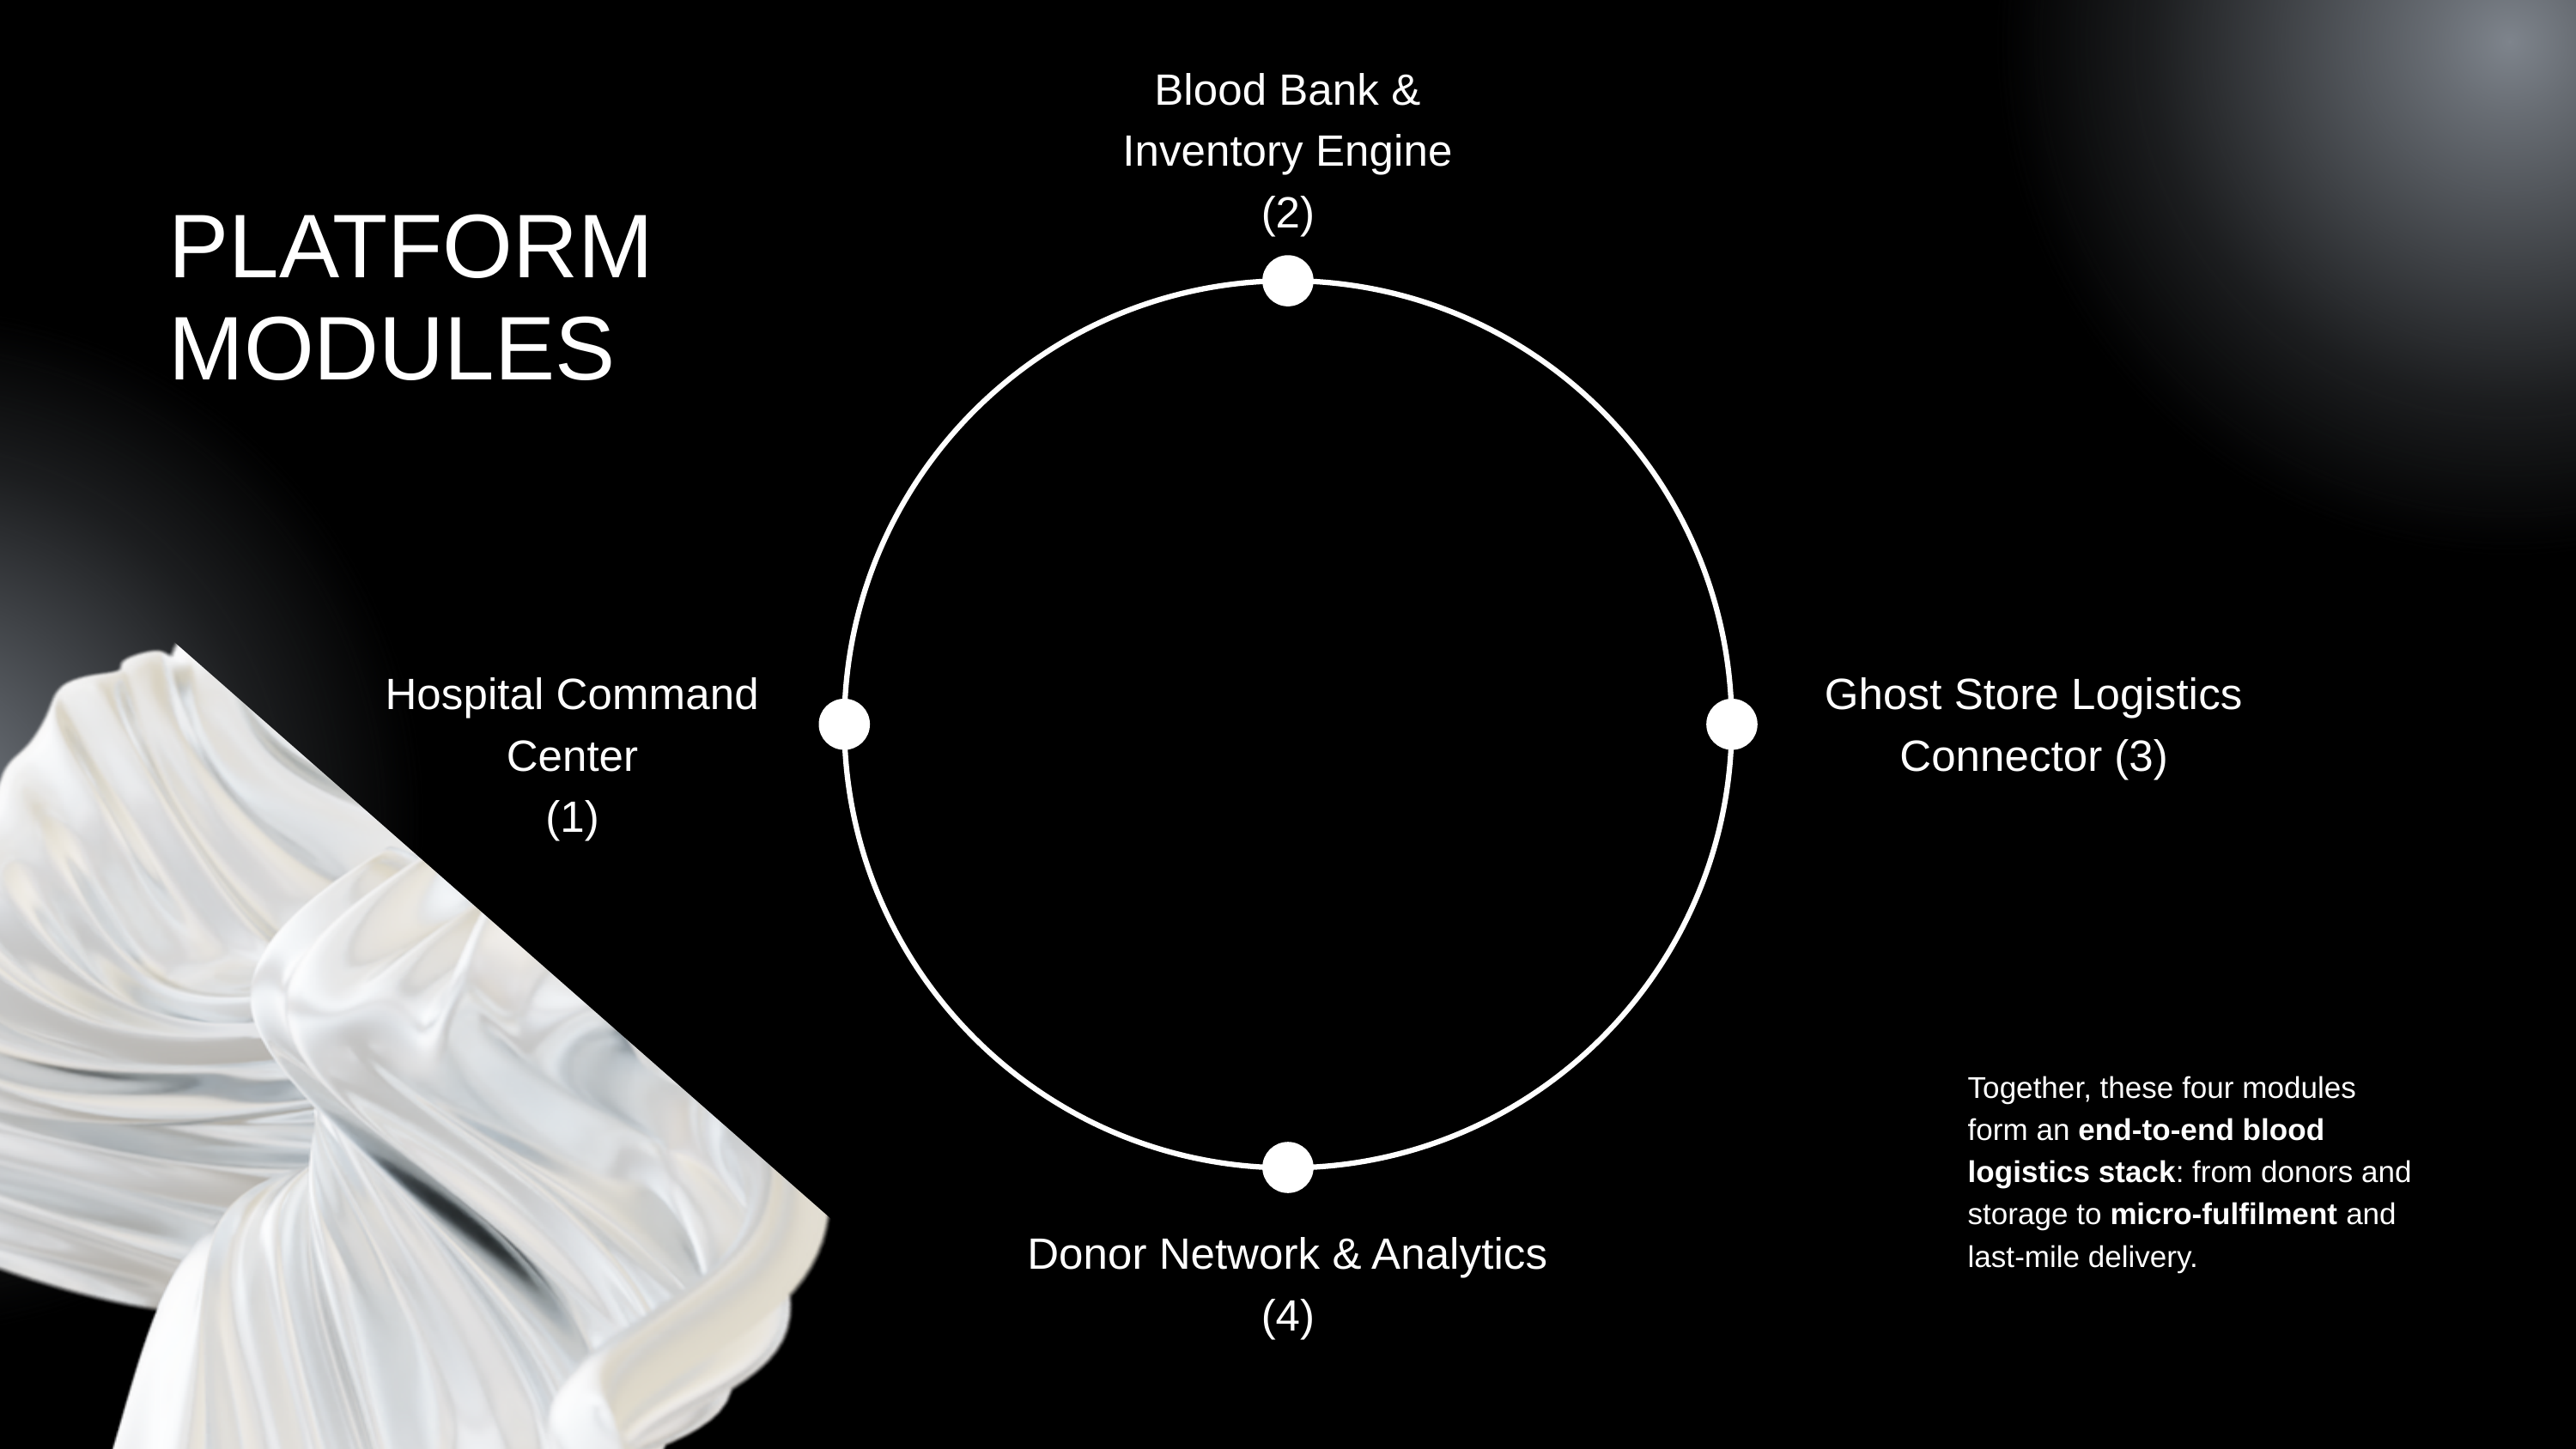

Blood Bank & Inventory Engine (2)
PLATFORM MODULES

Hospital Command Center
(1)
Ghost Store Logistics Connector (3)

Together, these four modules form an end‑to‑end blood logistics stack: from donors and storage to micro‑fulfilment and last‑mile delivery.

Donor Network & Analytics
(4)